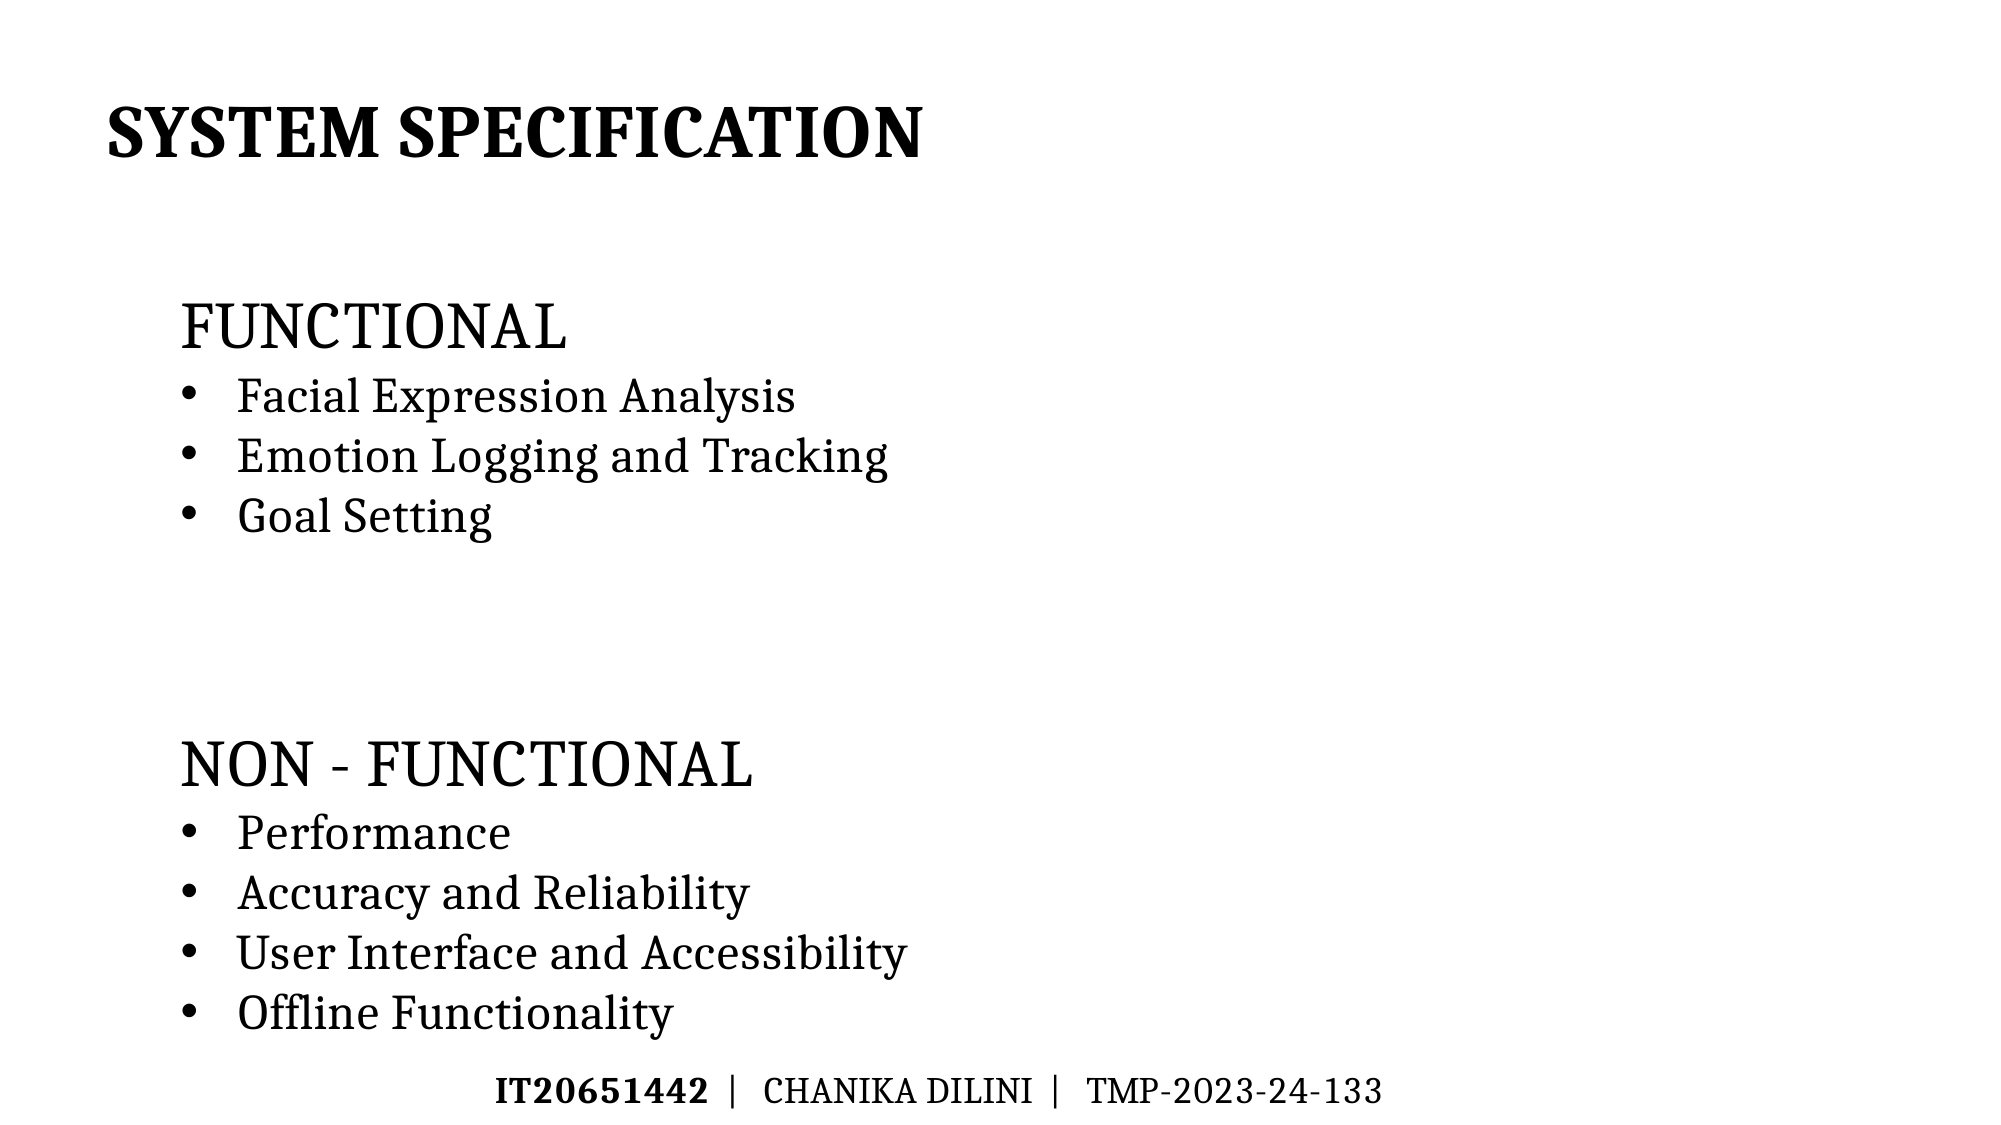

SYSTEM SPECIFICATION
FUNCTIONAL
Facial Expression Analysis
Emotion Logging and Tracking
Goal Setting
NON - FUNCTIONAL
Performance
Accuracy and Reliability
User Interface and Accessibility
Offline Functionality
IT20651442  |   CHANIKA DILINI  |   TMP-2023-24-133